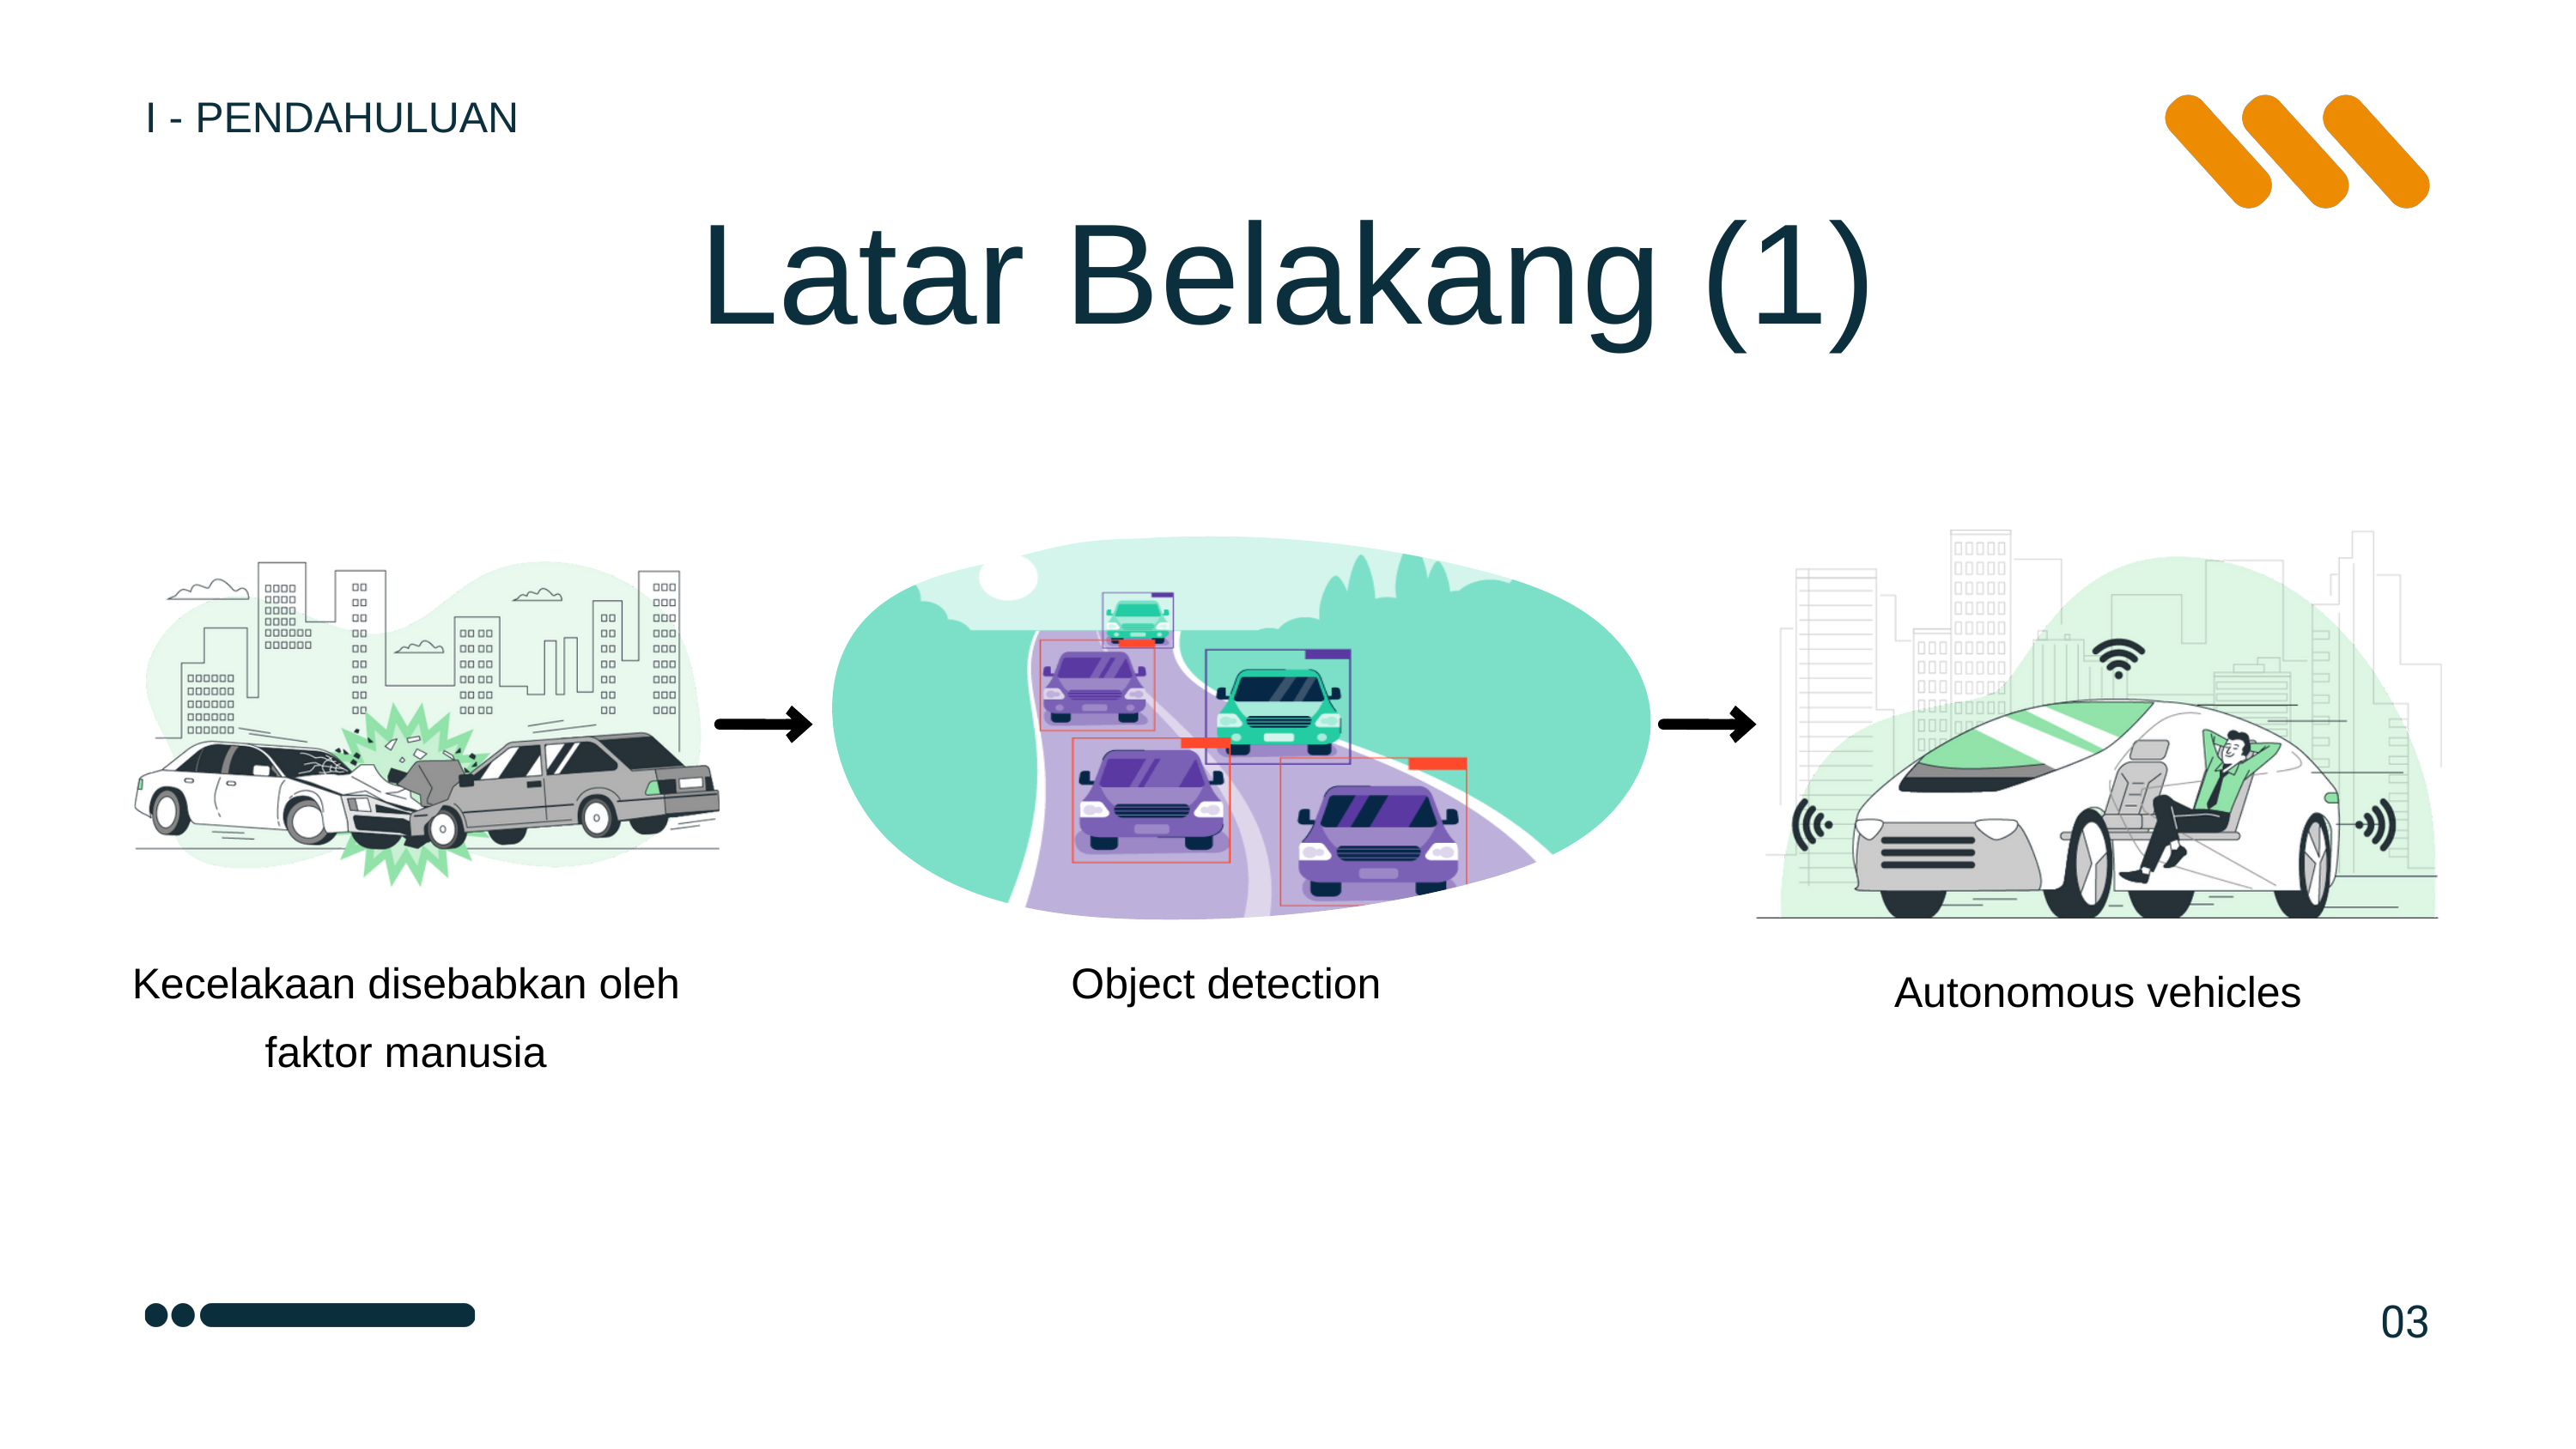

I - PENDAHULUAN
Latar Belakang (1)

Kecelakaan disebabkan oleh faktor manusia
Object detection
Autonomous vehicles
03